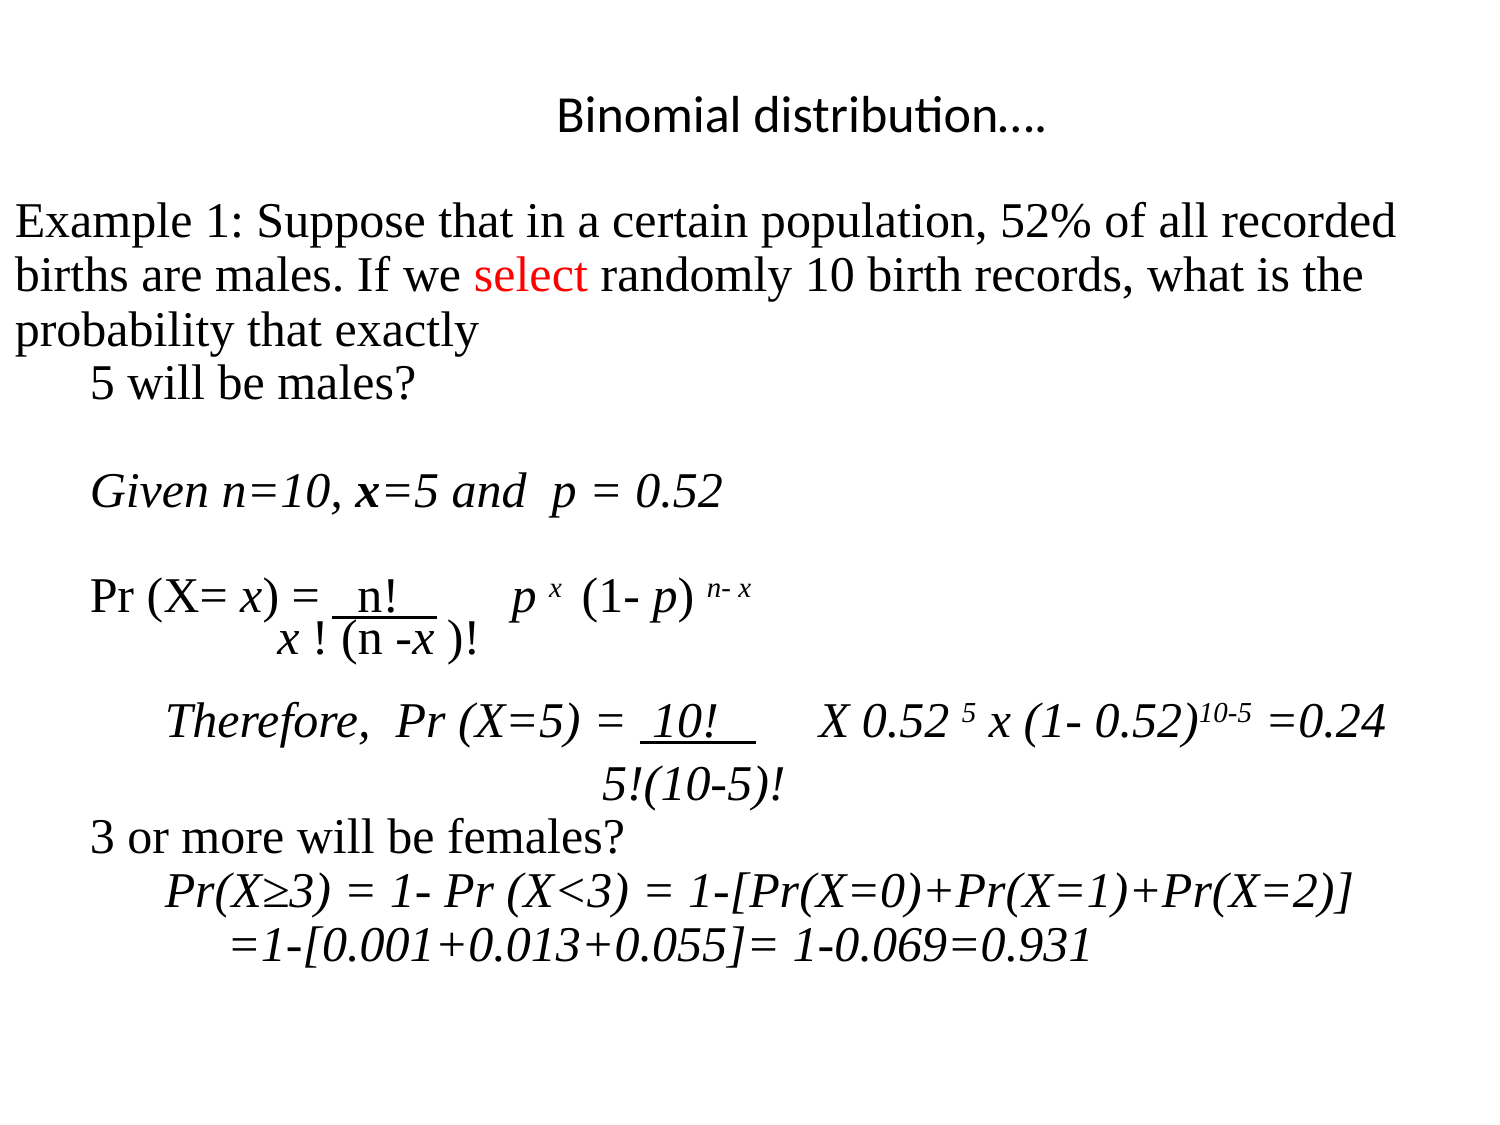

Binomial distribution….
Example 1: Suppose that in a certain population, 52% of all recorded births are males. If we select randomly 10 birth records, what is the probability that exactly
5 will be males?

Given n=10, x=5 and  p = 0.52

Pr (X= x) =   n!         p x  (1- p) n- x

               x ! (n -x )!

Therefore,  Pr (X=5) =  10!        X 0.52 5 x (1- 0.52)10-5 =0.24

                                   5!(10-5)!
3 or more will be females?
Pr(X≥3) = 1- Pr (X<3) = 1-[Pr(X=0)+Pr(X=1)+Pr(X=2)]
     =1-[0.001+0.013+0.055]= 1-0.069=0.931